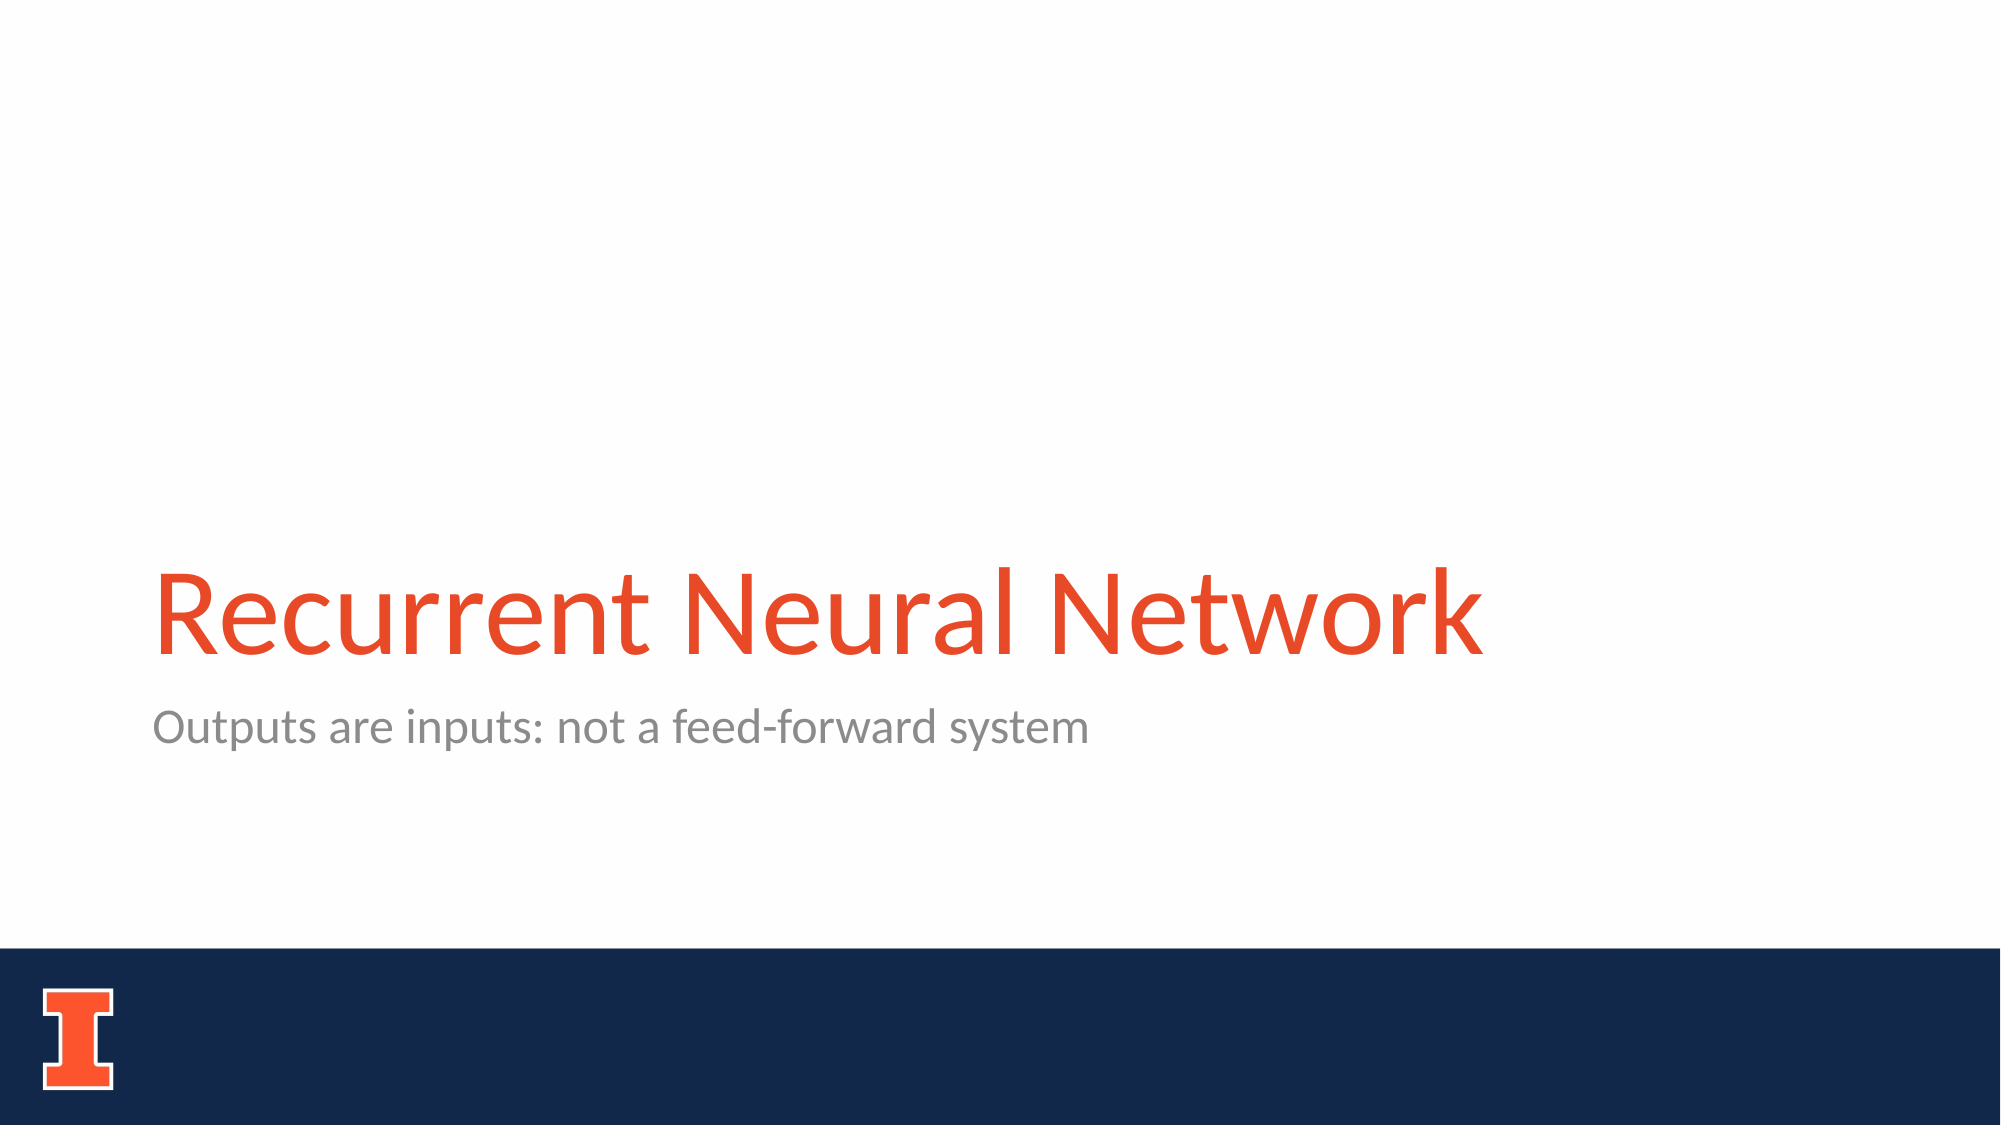

# Recurrent Neural Network
Outputs are inputs: not a feed-forward system